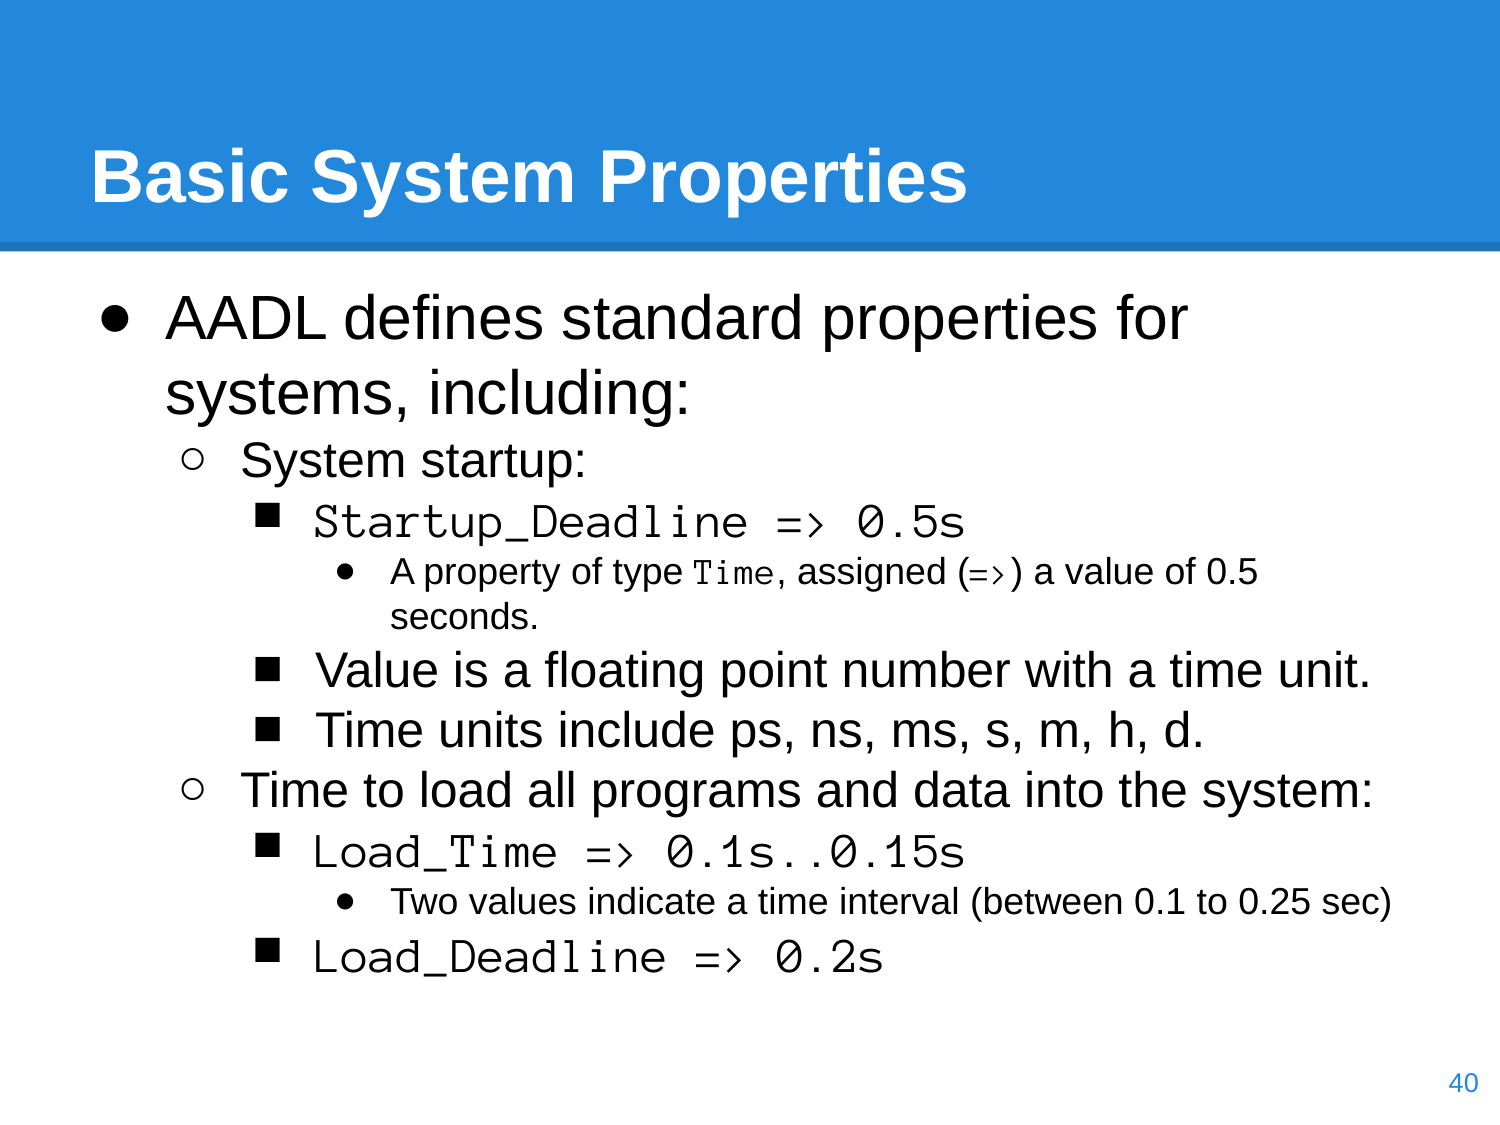

# Basic System Properties
AADL defines standard properties for systems, including:
System startup:
Startup_Deadline => 0.5s
A property of type Time, assigned (=>) a value of 0.5 seconds.
Value is a floating point number with a time unit.
Time units include ps, ns, ms, s, m, h, d.
Time to load all programs and data into the system:
Load_Time => 0.1s..0.15s
Two values indicate a time interval (between 0.1 to 0.25 sec)
Load_Deadline => 0.2s
40